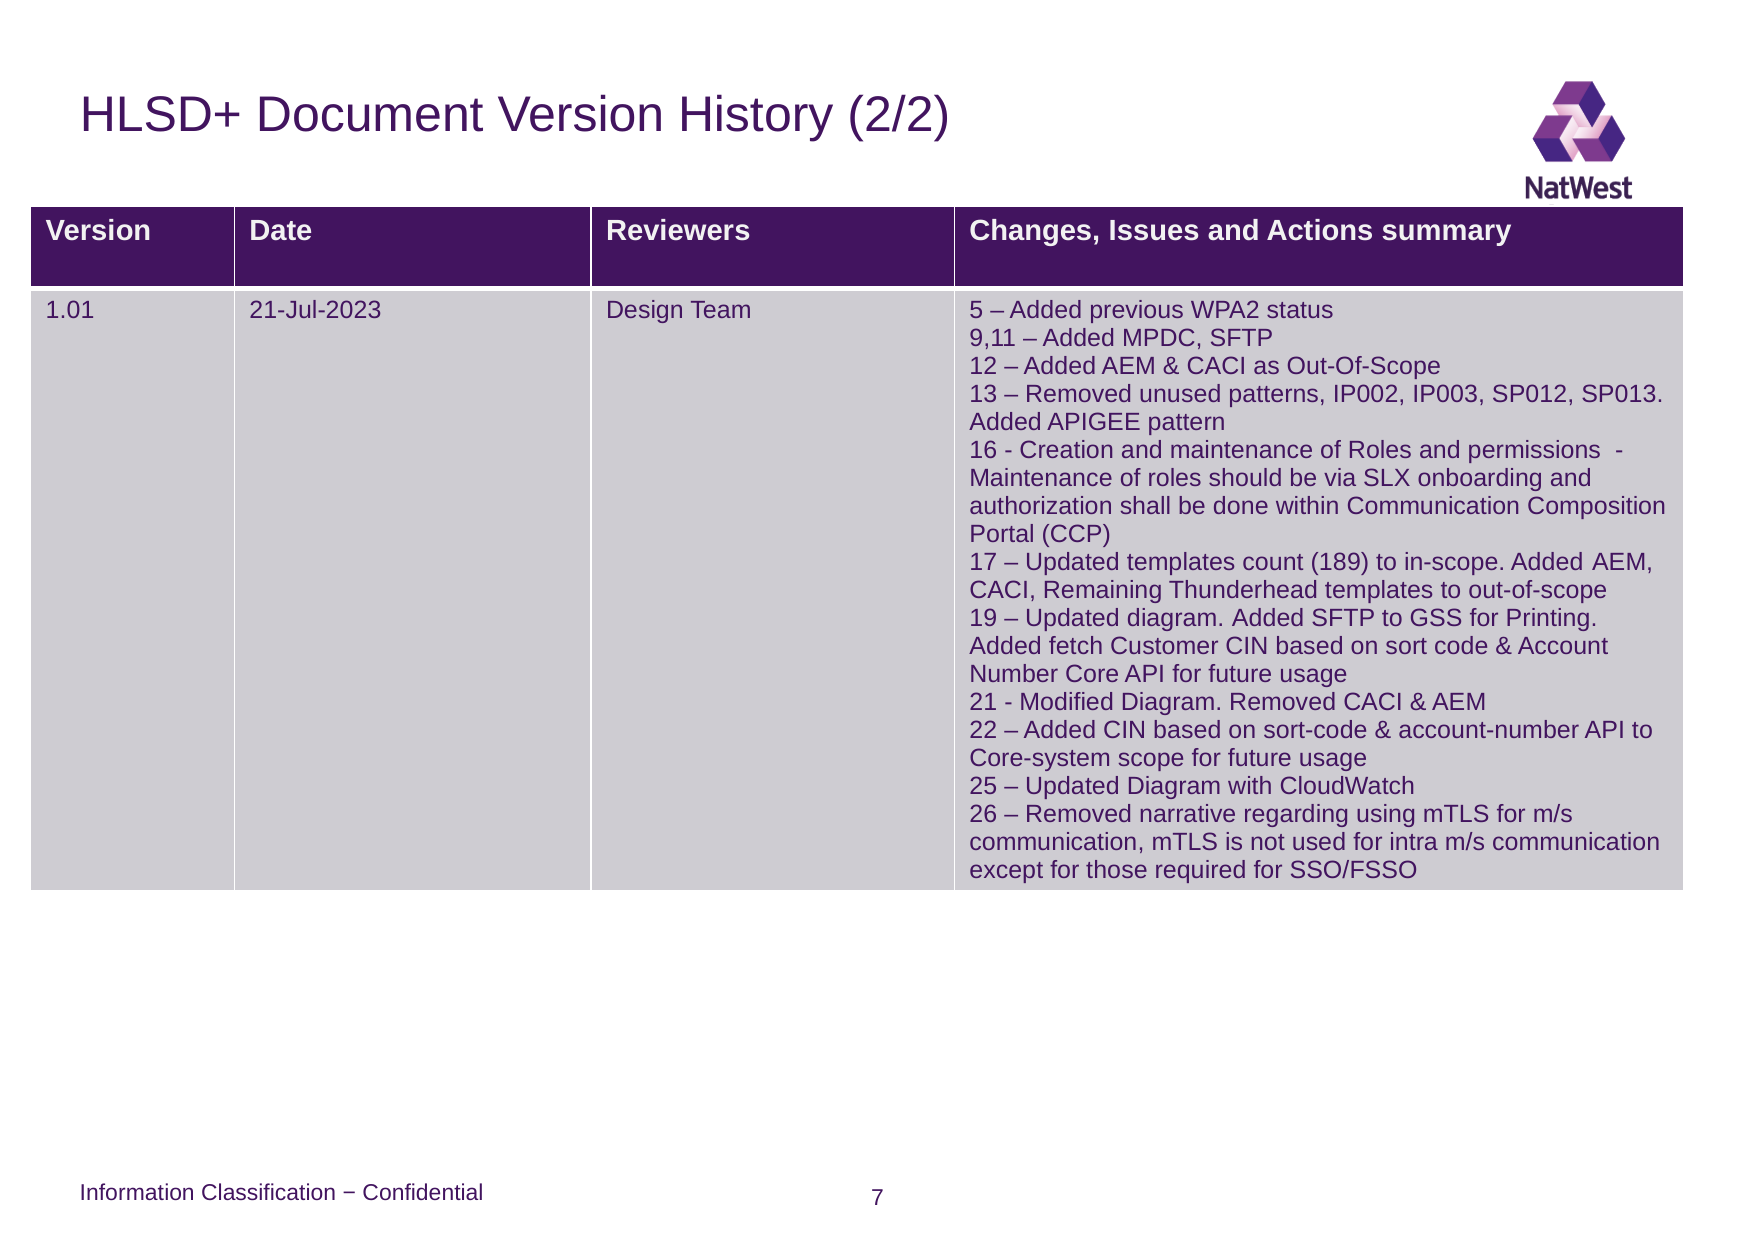

# HLSD+ Document Version History (2/2)
| Version | Date | Reviewers | Changes, Issues and Actions summary |
| --- | --- | --- | --- |
| 1.01 | 21-Jul-2023 | Design Team | 5 – Added previous WPA2 status 9,11 – Added MPDC, SFTP 12 – Added AEM & CACI as Out-Of-Scope 13 – Removed unused patterns, IP002, IP003, SP012, SP013. Added APIGEE pattern 16 - Creation and maintenance of Roles and permissions  - Maintenance of roles should be via SLX onboarding and authorization shall be done within Communication Composition Portal (CCP) 17 – Updated templates count (189) to in-scope. Added AEM, CACI, Remaining Thunderhead templates to out-of-scope 19 – Updated diagram. Added SFTP to GSS for Printing. Added fetch Customer CIN based on sort code & Account Number Core API for future usage 21 - Modified Diagram. Removed CACI & AEM 22 – Added CIN based on sort-code & account-number API to Core-system scope for future usage 25 – Updated Diagram with CloudWatch 26 – Removed narrative regarding using mTLS for m/s communication, mTLS is not used for intra m/s communication except for those required for SSO/FSSO |
7